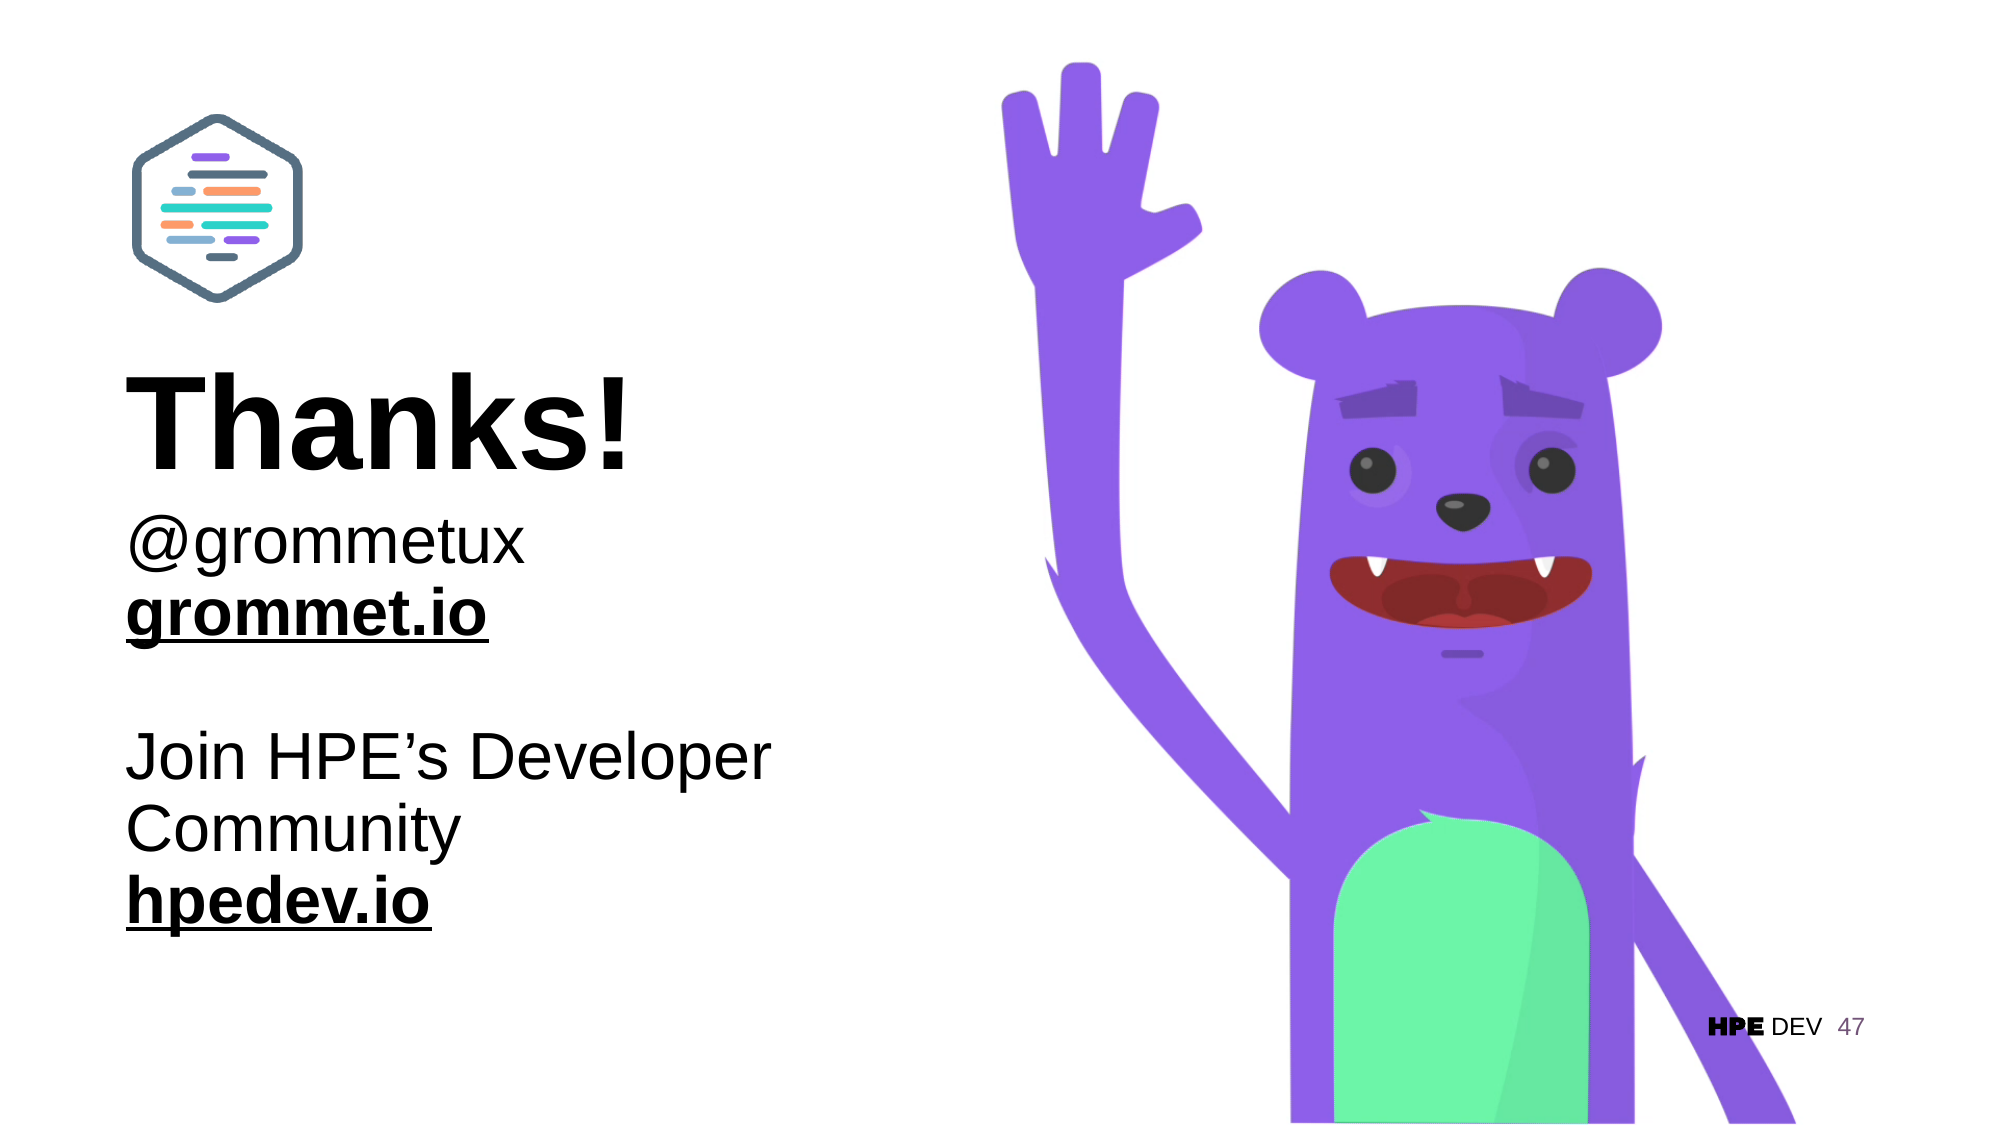

# Thanks!
@grommetux
grommet.io

Join HPE’s Developer Community
hpedev.io

47